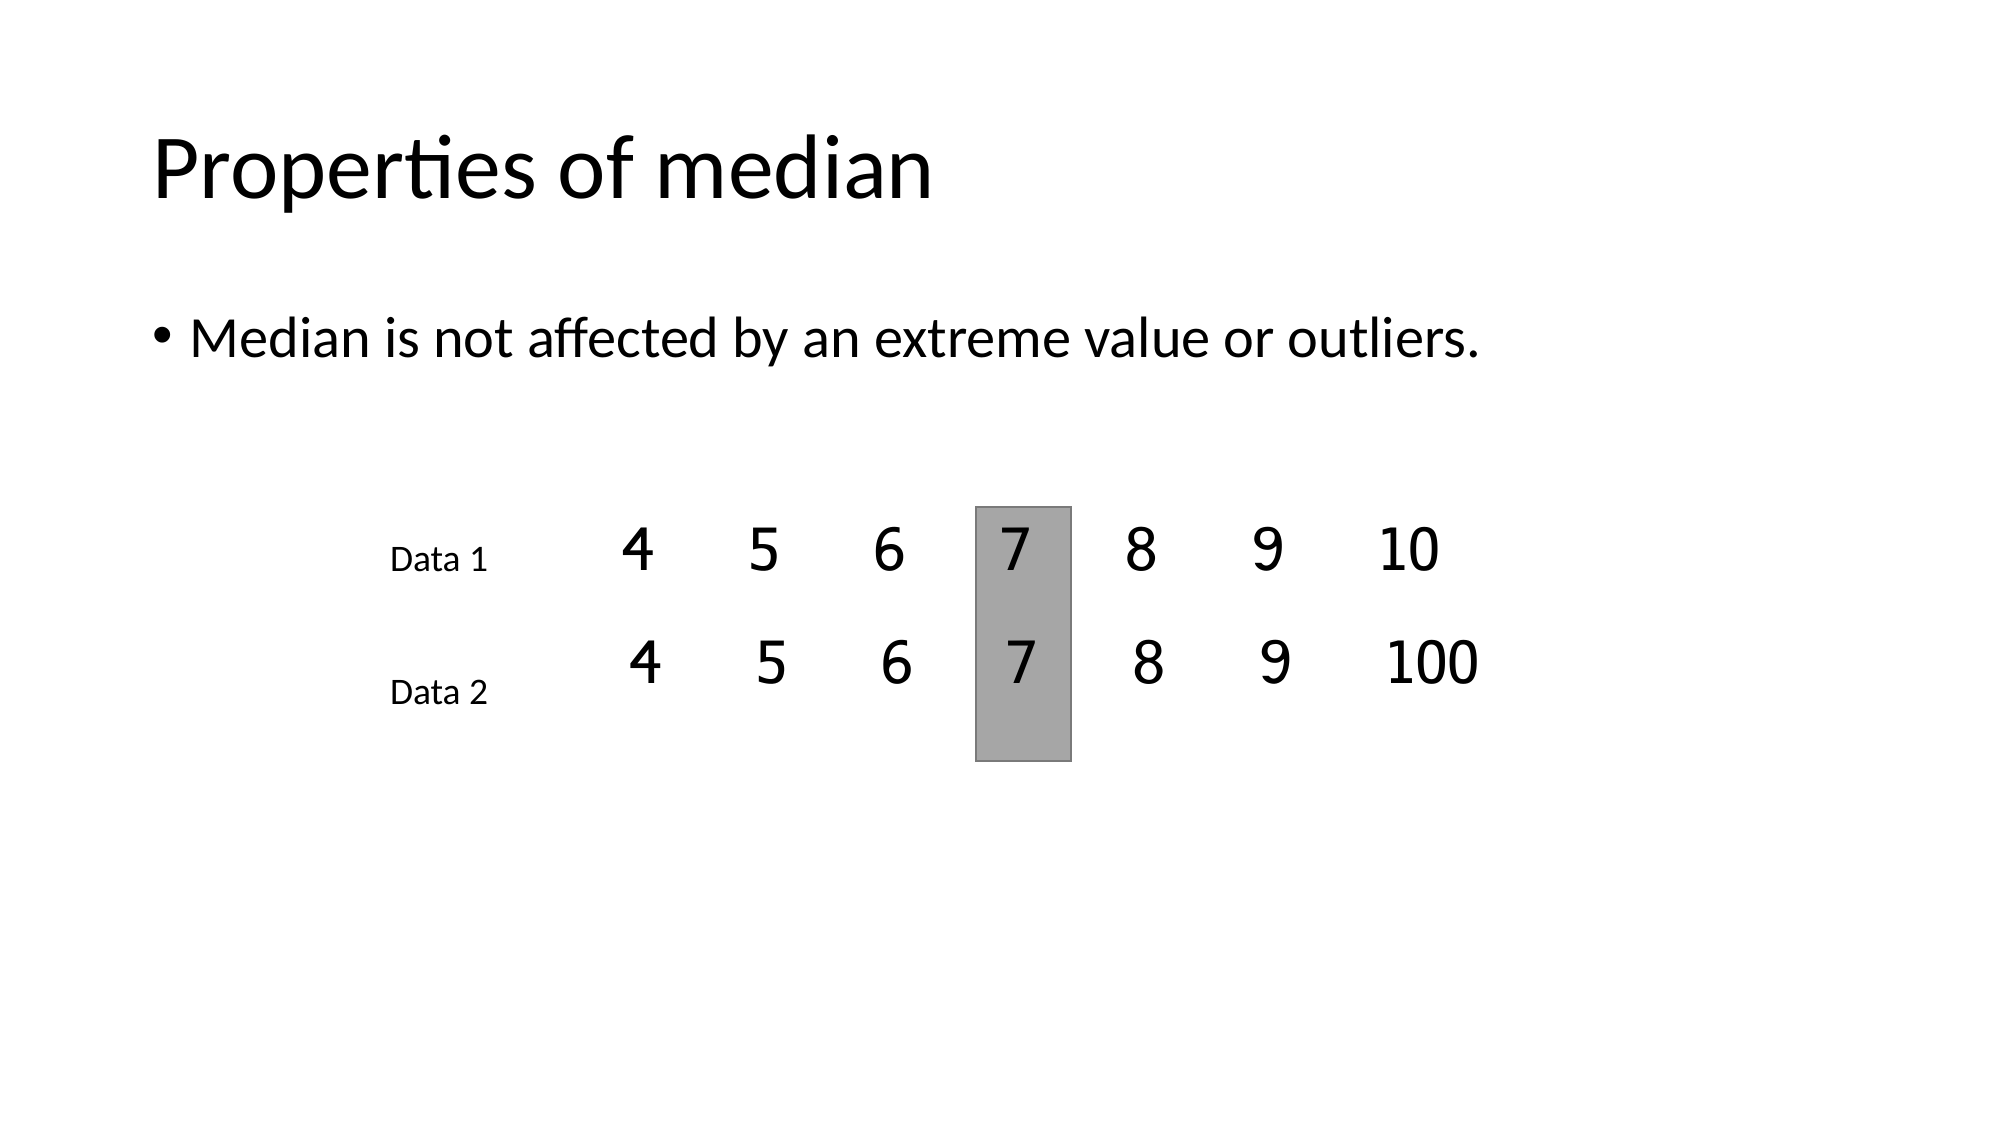

# Properties of median
Median is not affected by an extreme value or outliers.

| 4 | 5 | 6 | 7 | 8 | 9 | 10 |
| --- | --- | --- | --- | --- | --- | --- |
Data 1
| 4 | 5 | 6 | 7 | 8 | 9 | 100 |
| --- | --- | --- | --- | --- | --- | --- |
Data 2